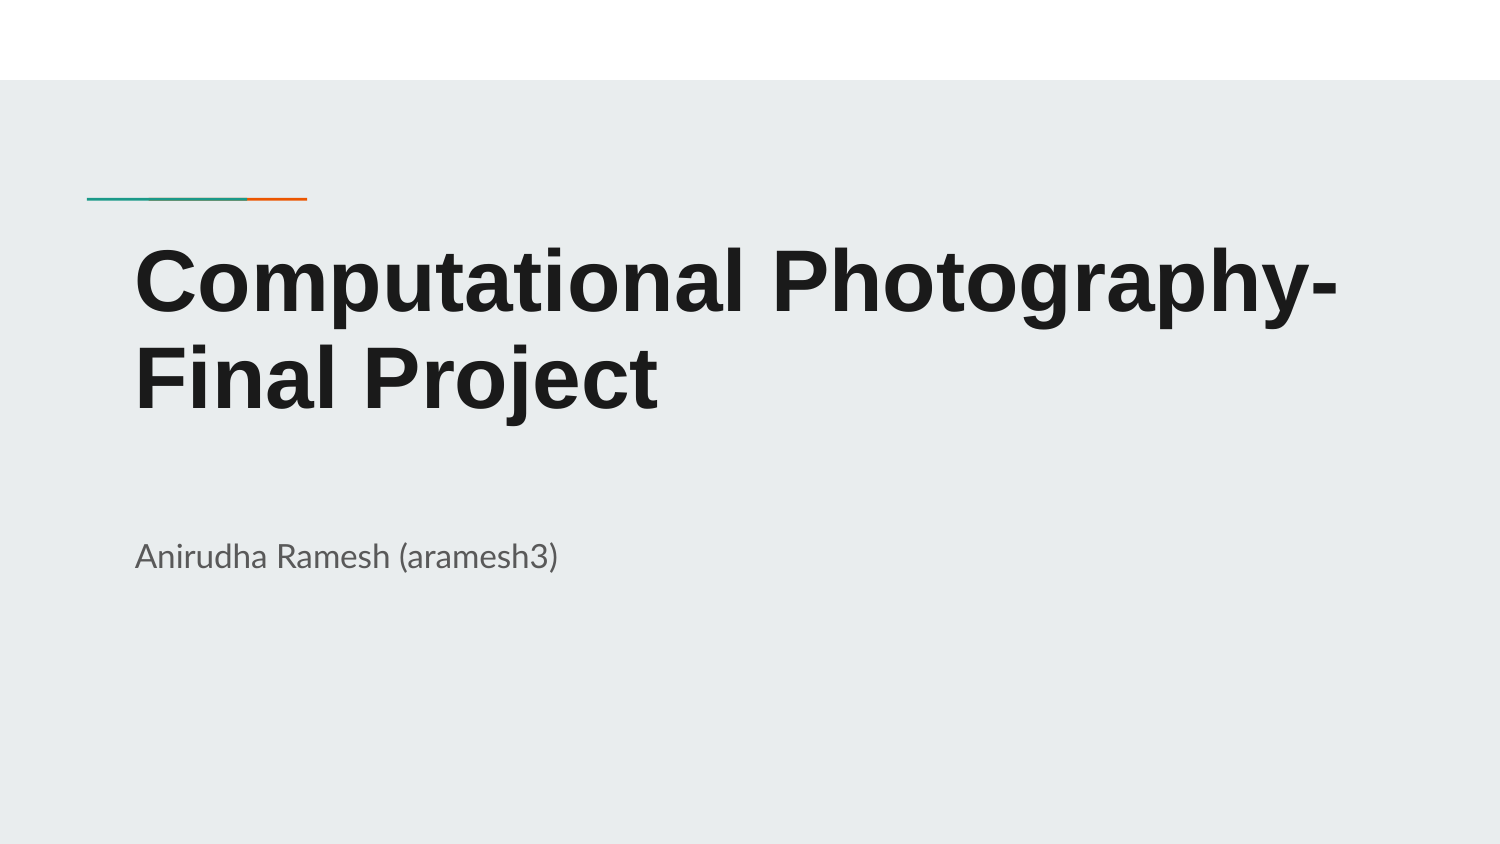

# Computational Photography- Final Project
Anirudha Ramesh (aramesh3)